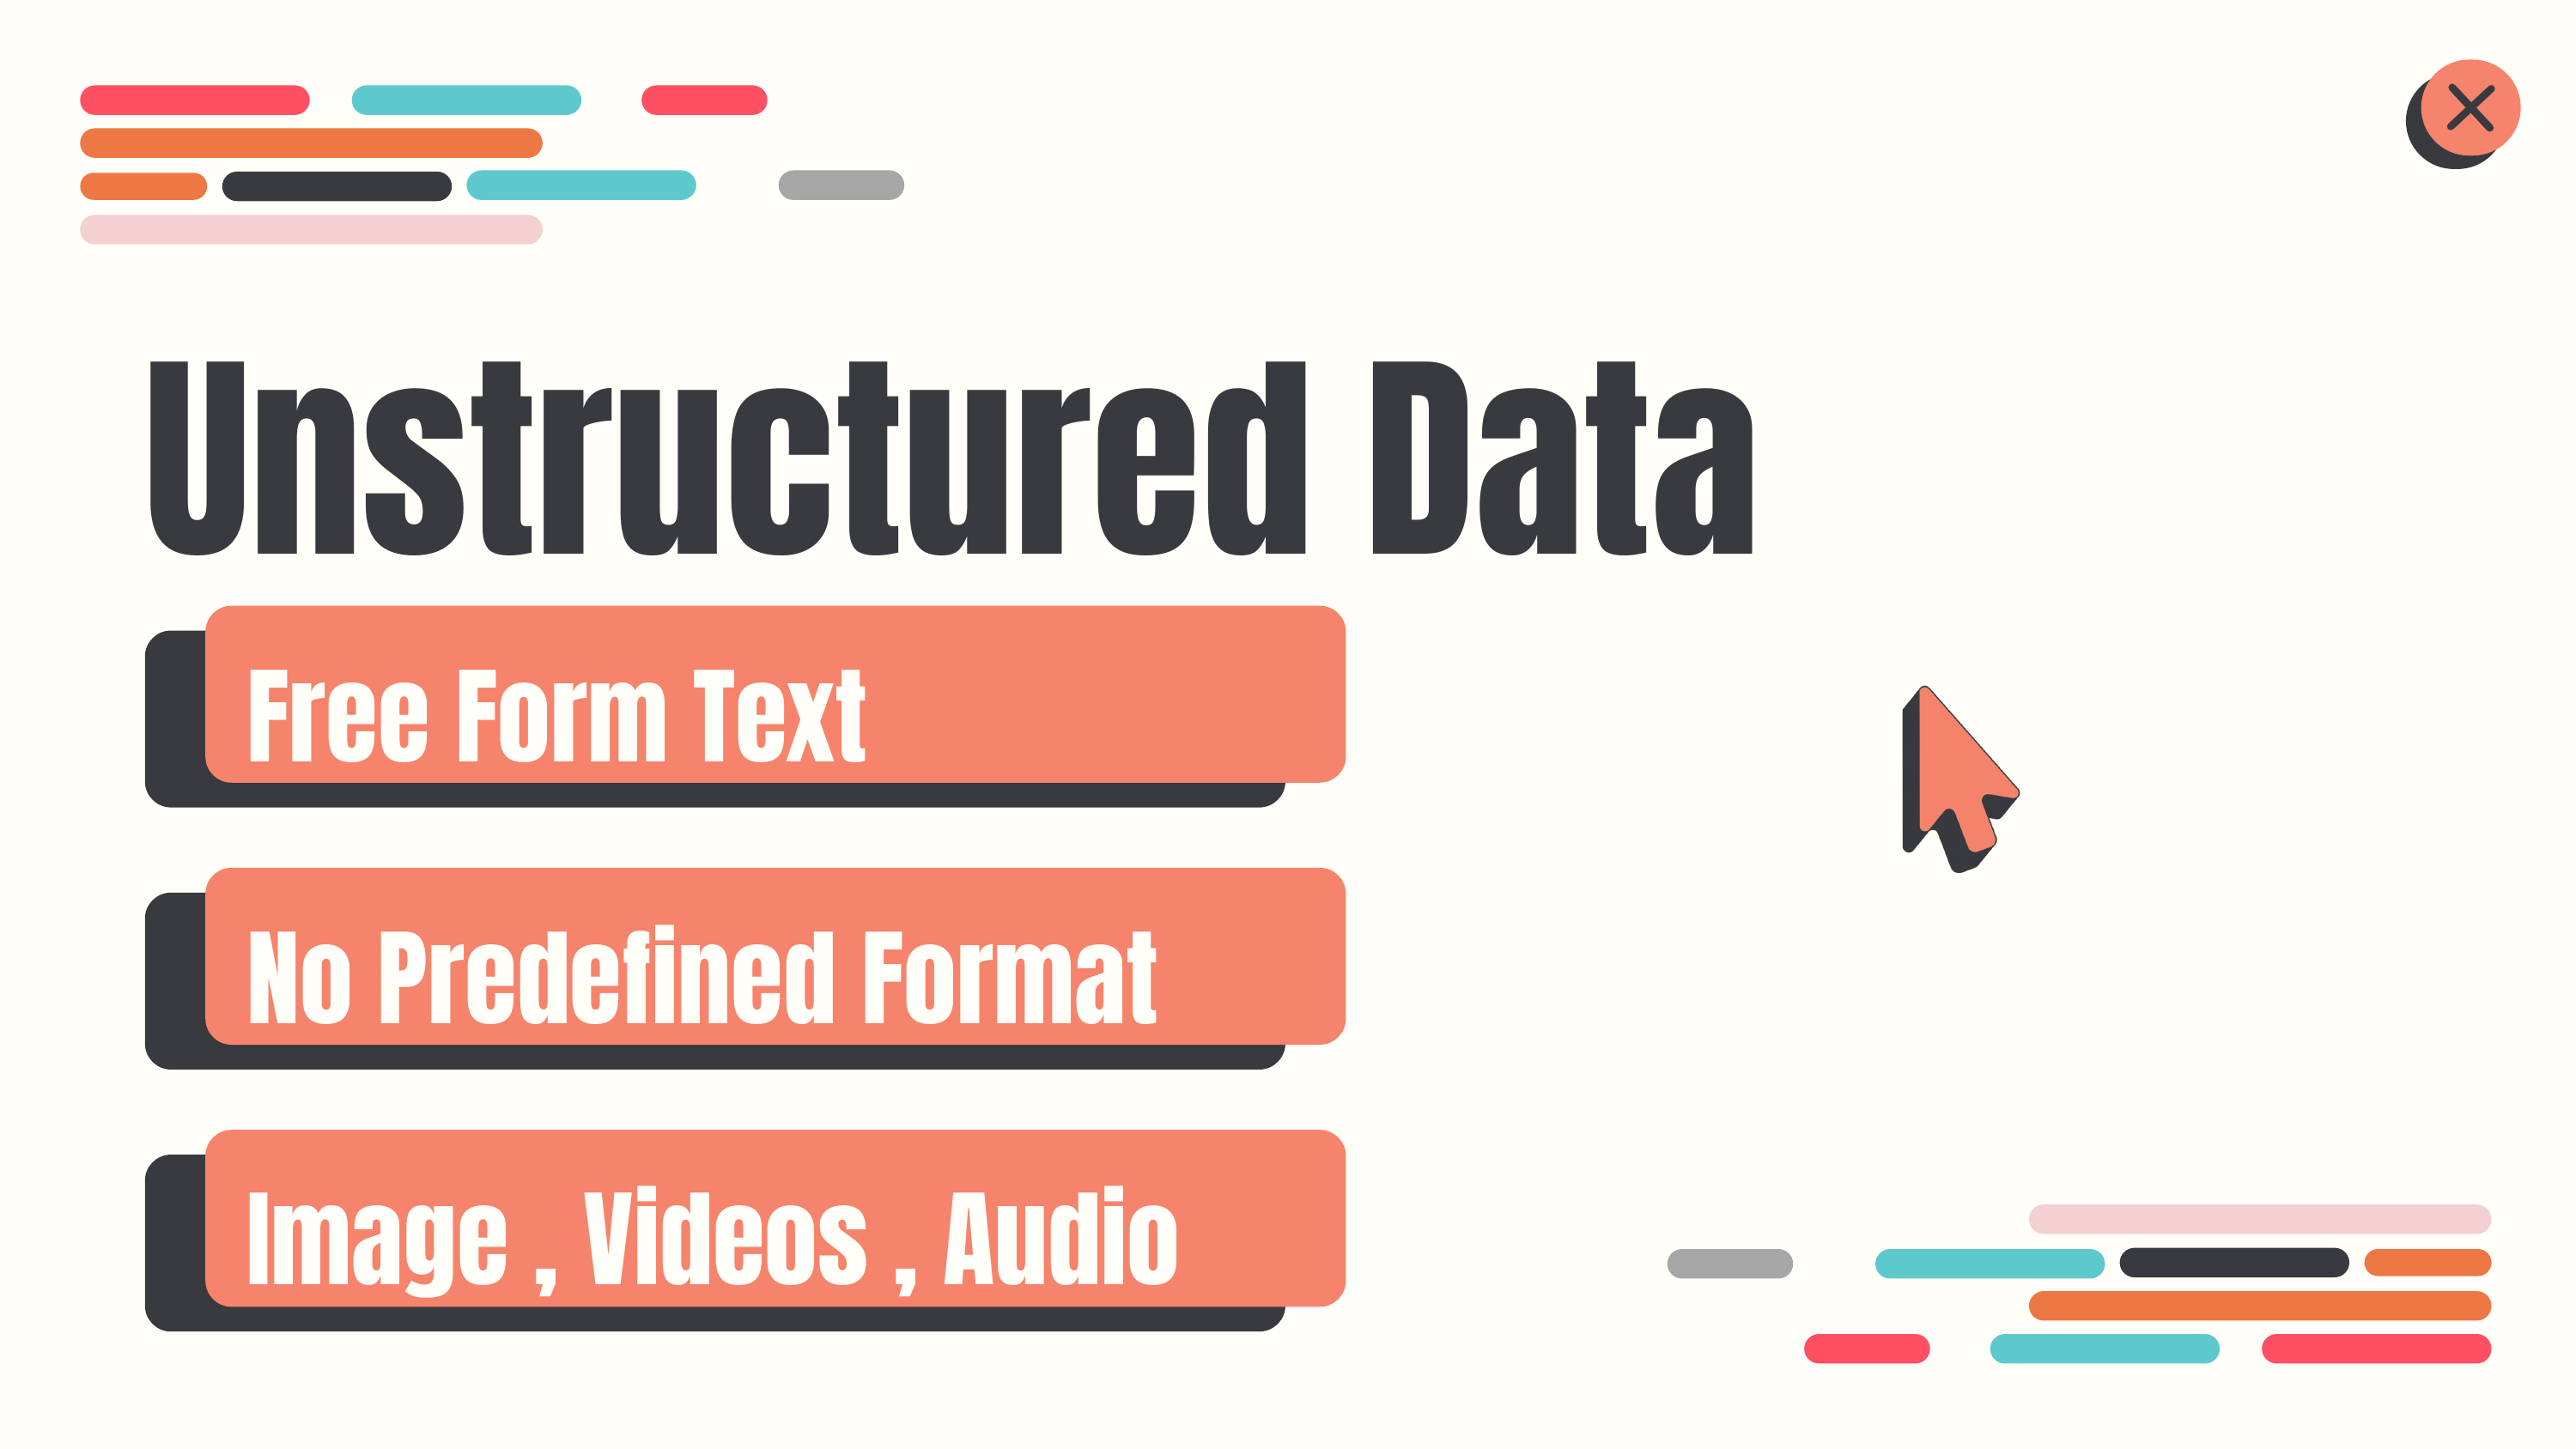

Unstructured Data

Free Form Text

No Predefined Format

Image , Videos , Audio